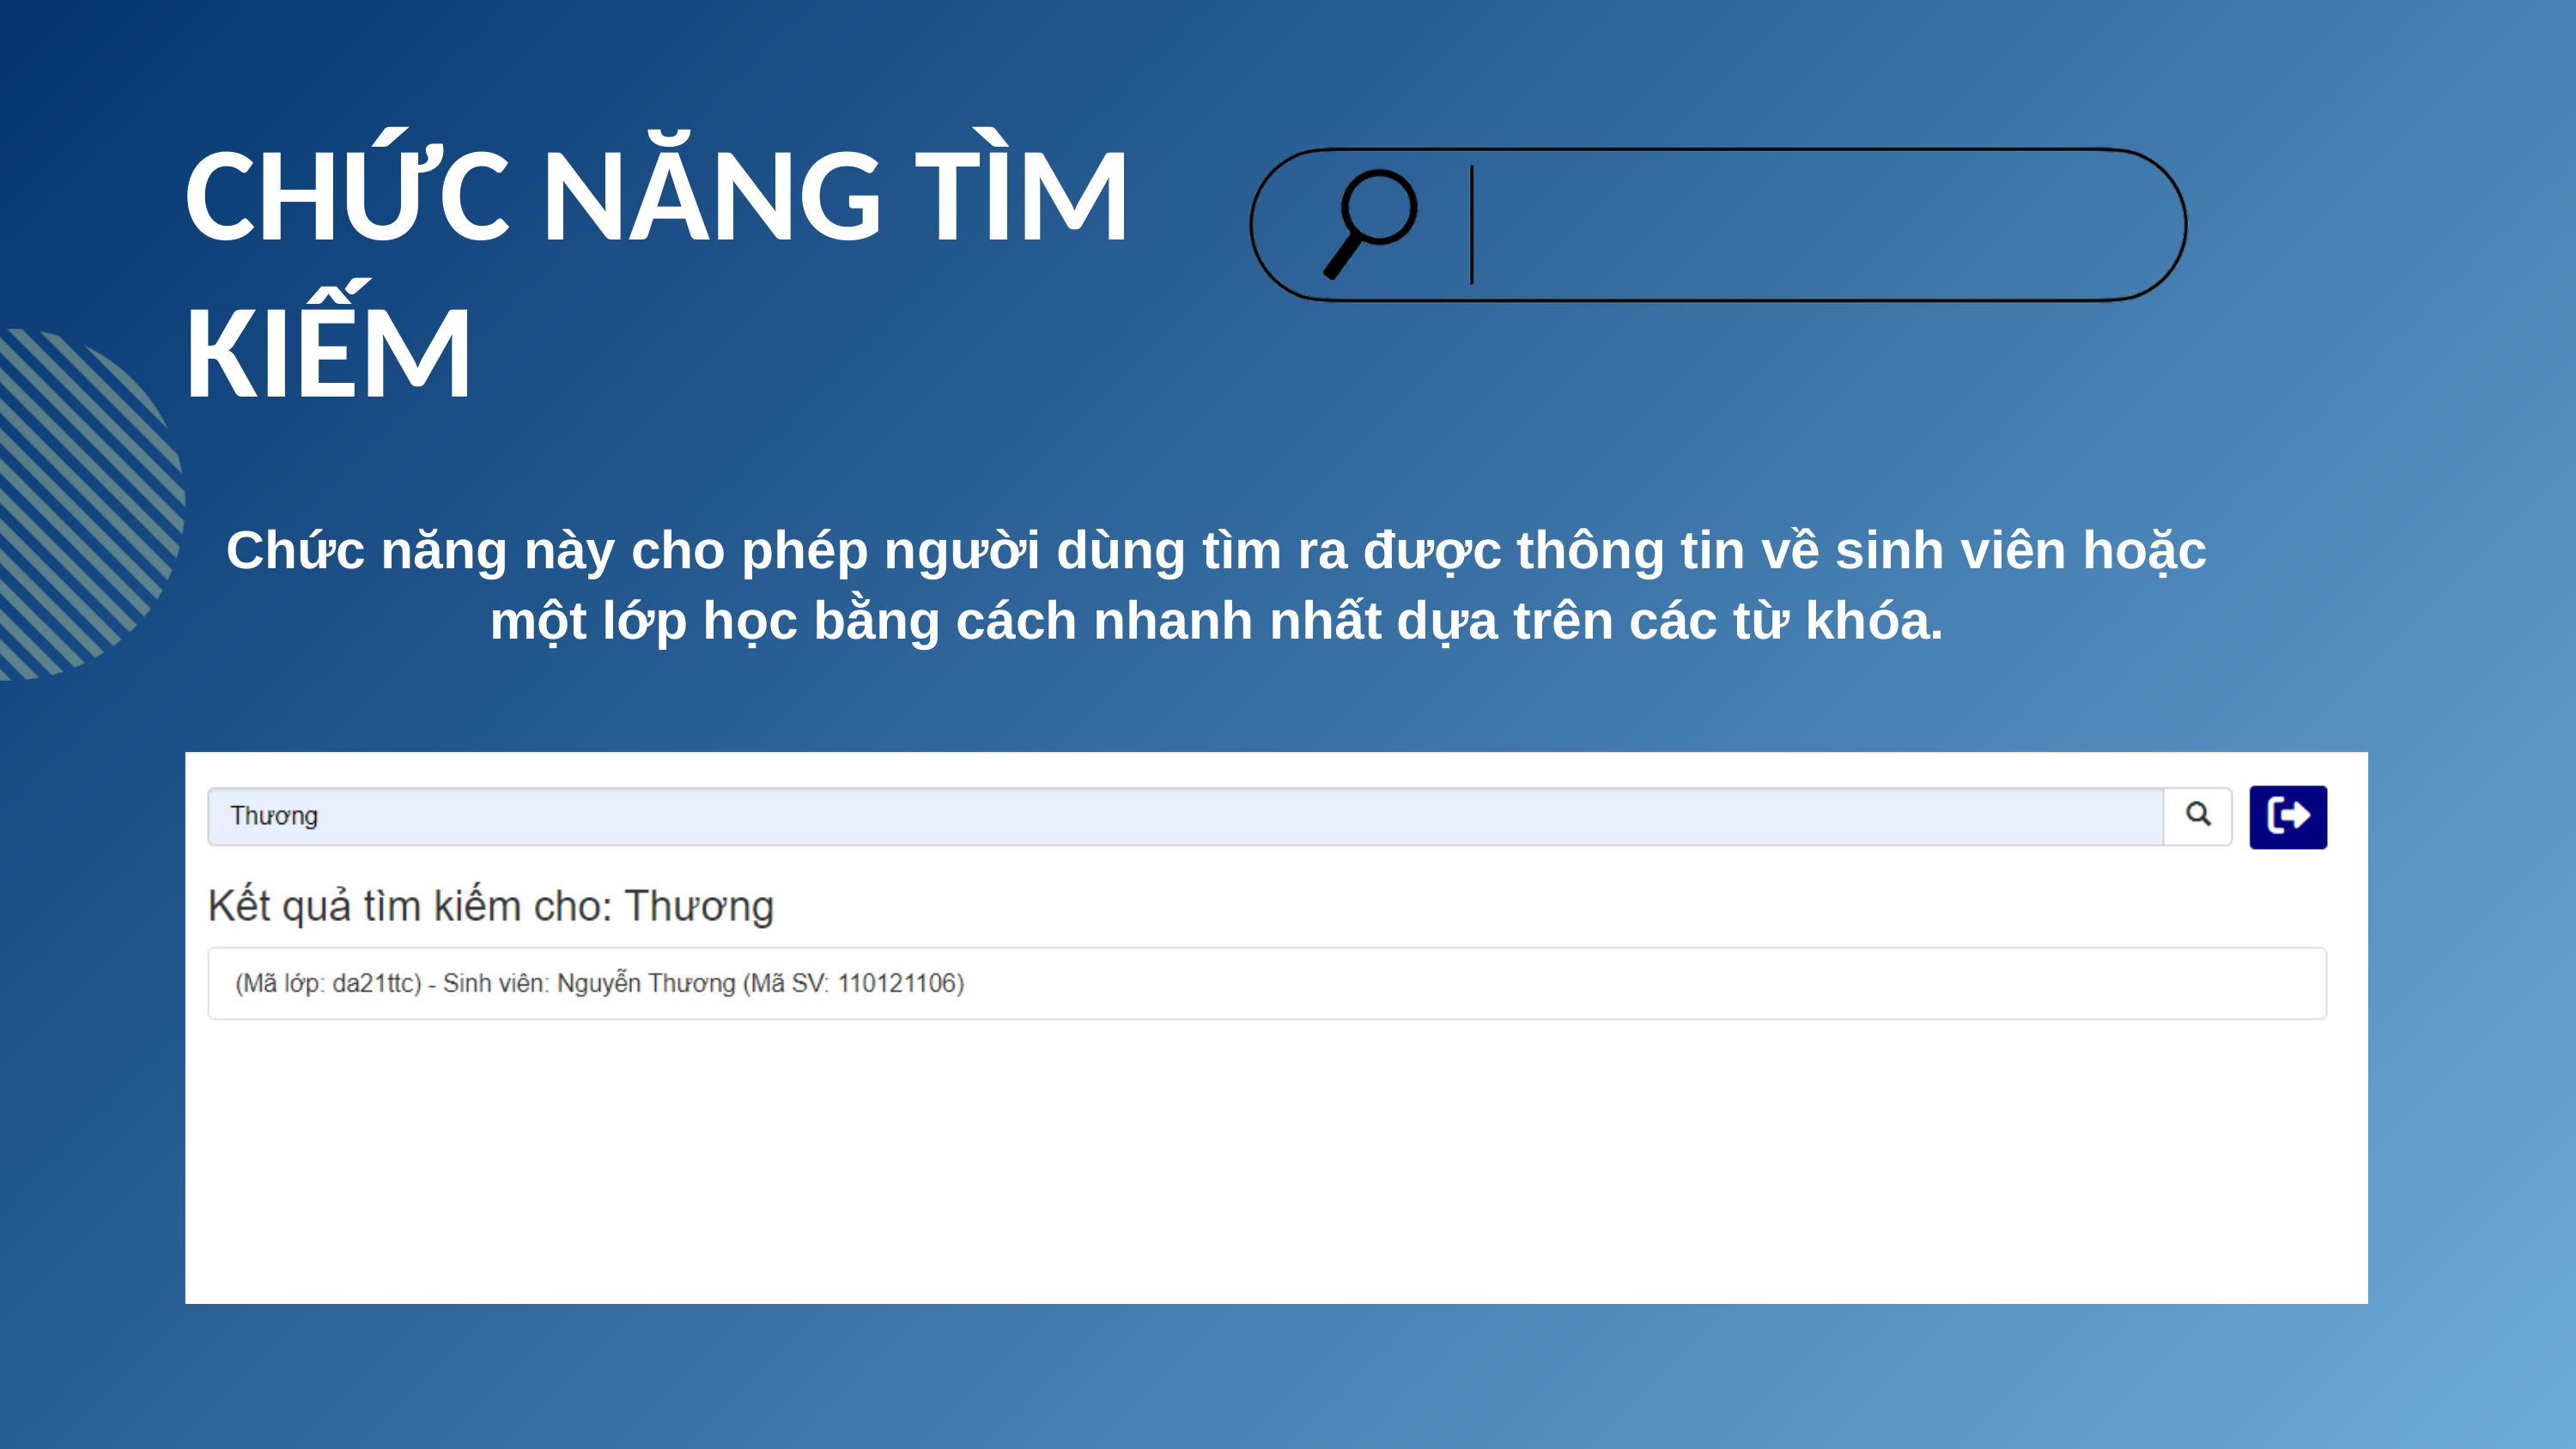

CHỨC NĂNG TÌM KIẾM

Chức năng này cho phép người dùng tìm ra được thông tin về sinh viên hoặc một lớp học bằng cách nhanh nhất dựa trên các từ khóa.